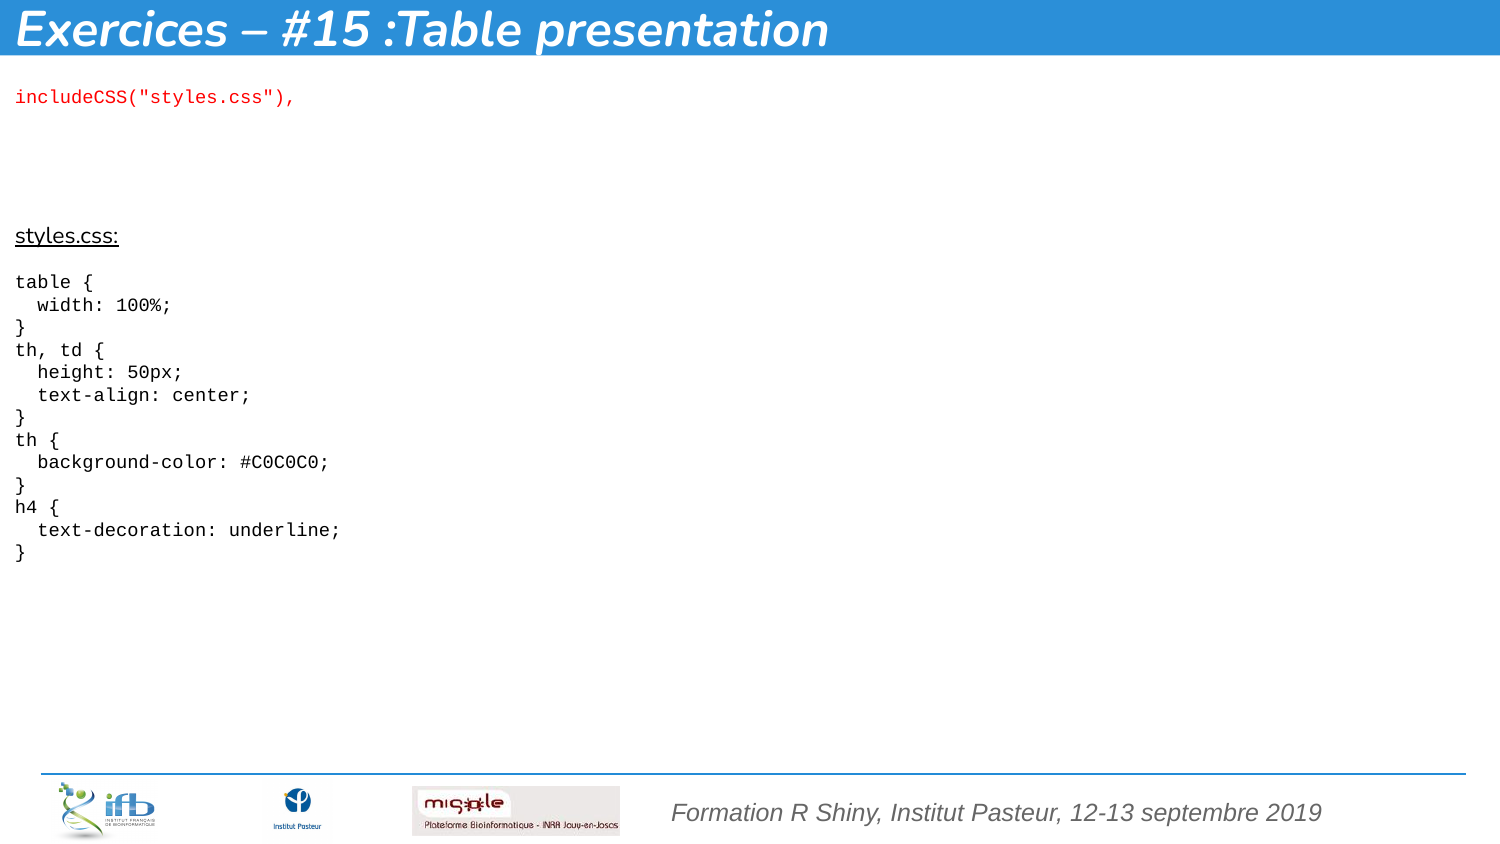

# Exercices – #15 :Table presentation

includeCSS("styles.css"),

styles.css:

table {
  width: 100%;
}
th, td {
  height: 50px;
  text-align: center;
}
th {
  background-color: #C0C0C0;
}
h4 {
  text-decoration: underline;
}